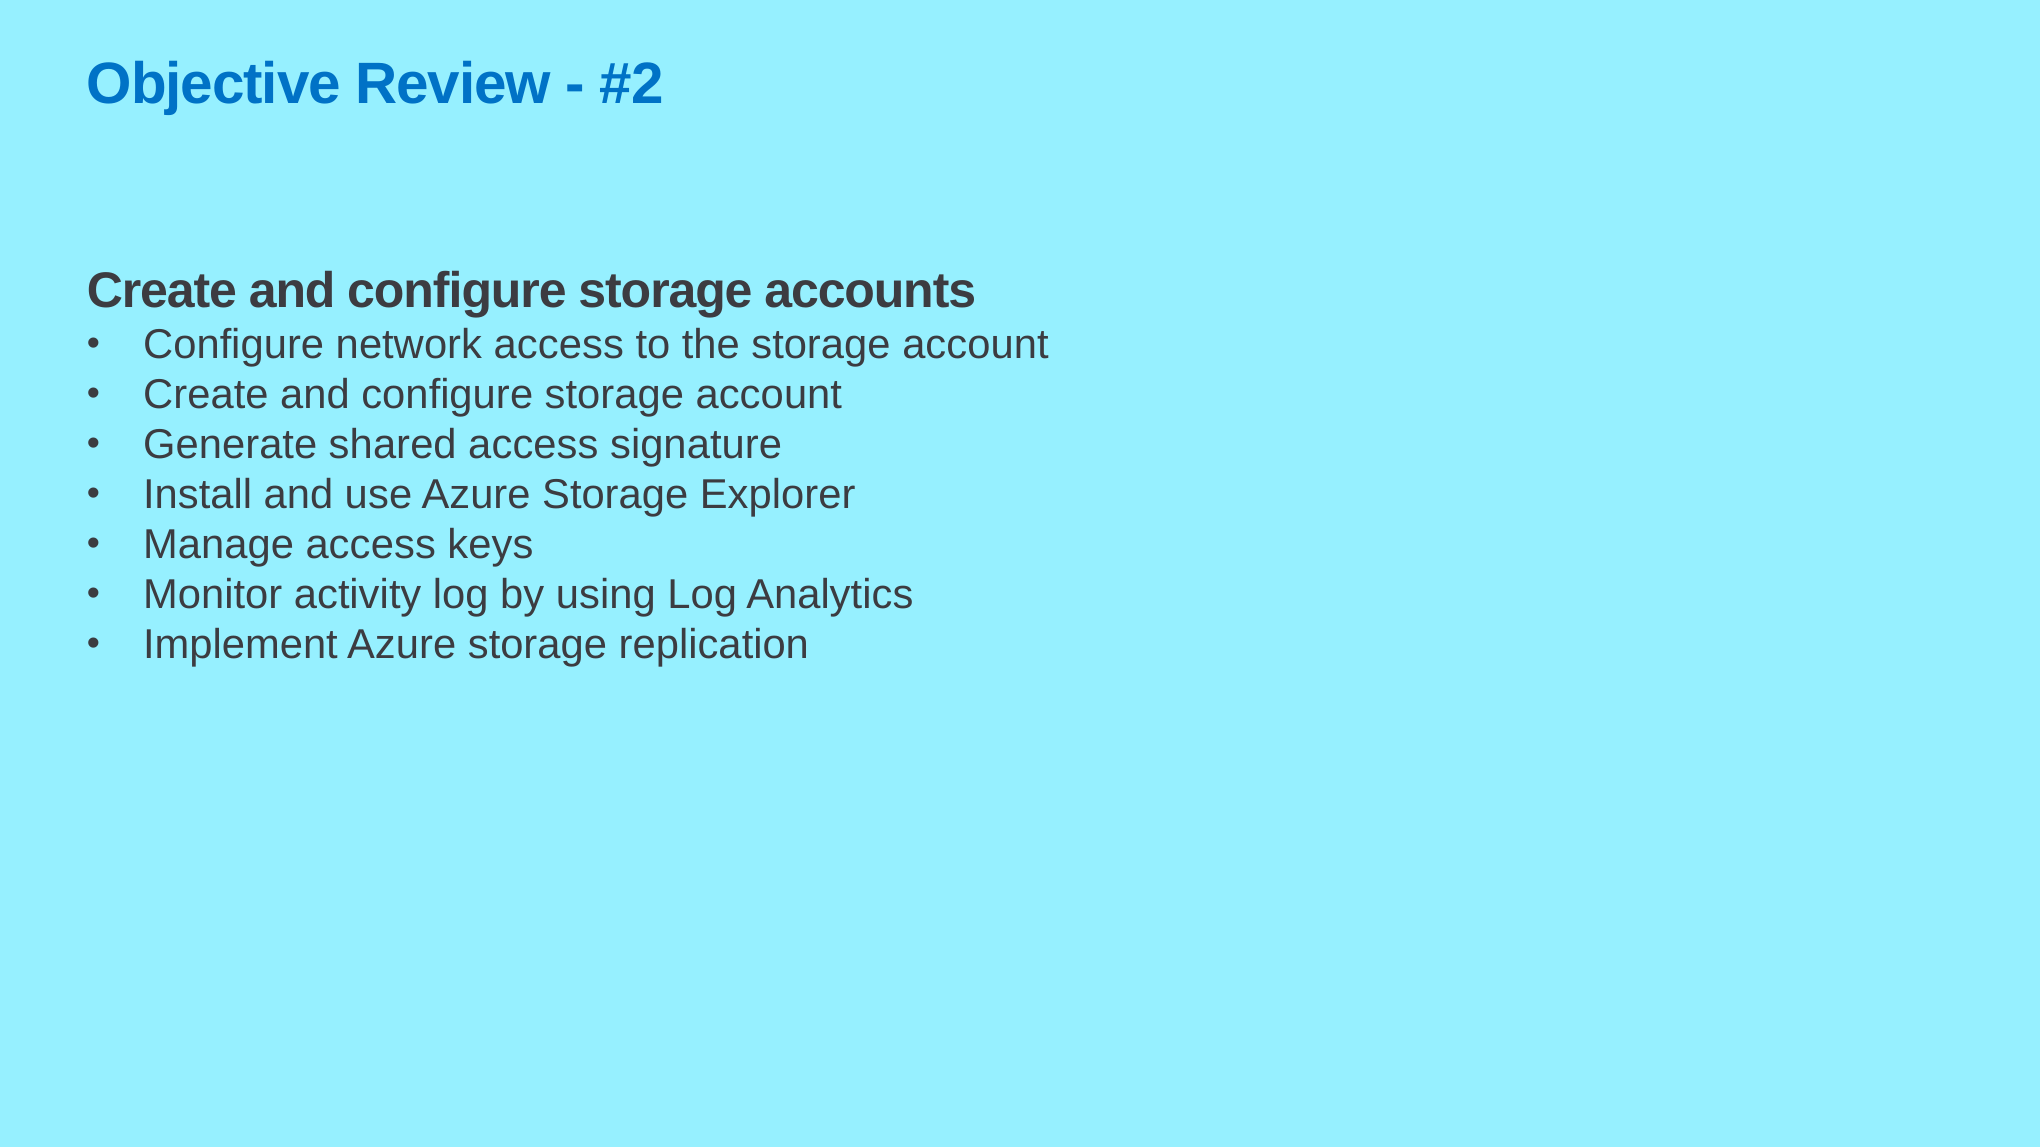

# Objective Review - #2
Create and configure storage accounts
Configure network access to the storage account
Create and configure storage account
Generate shared access signature
Install and use Azure Storage Explorer
Manage access keys
Monitor activity log by using Log Analytics
Implement Azure storage replication